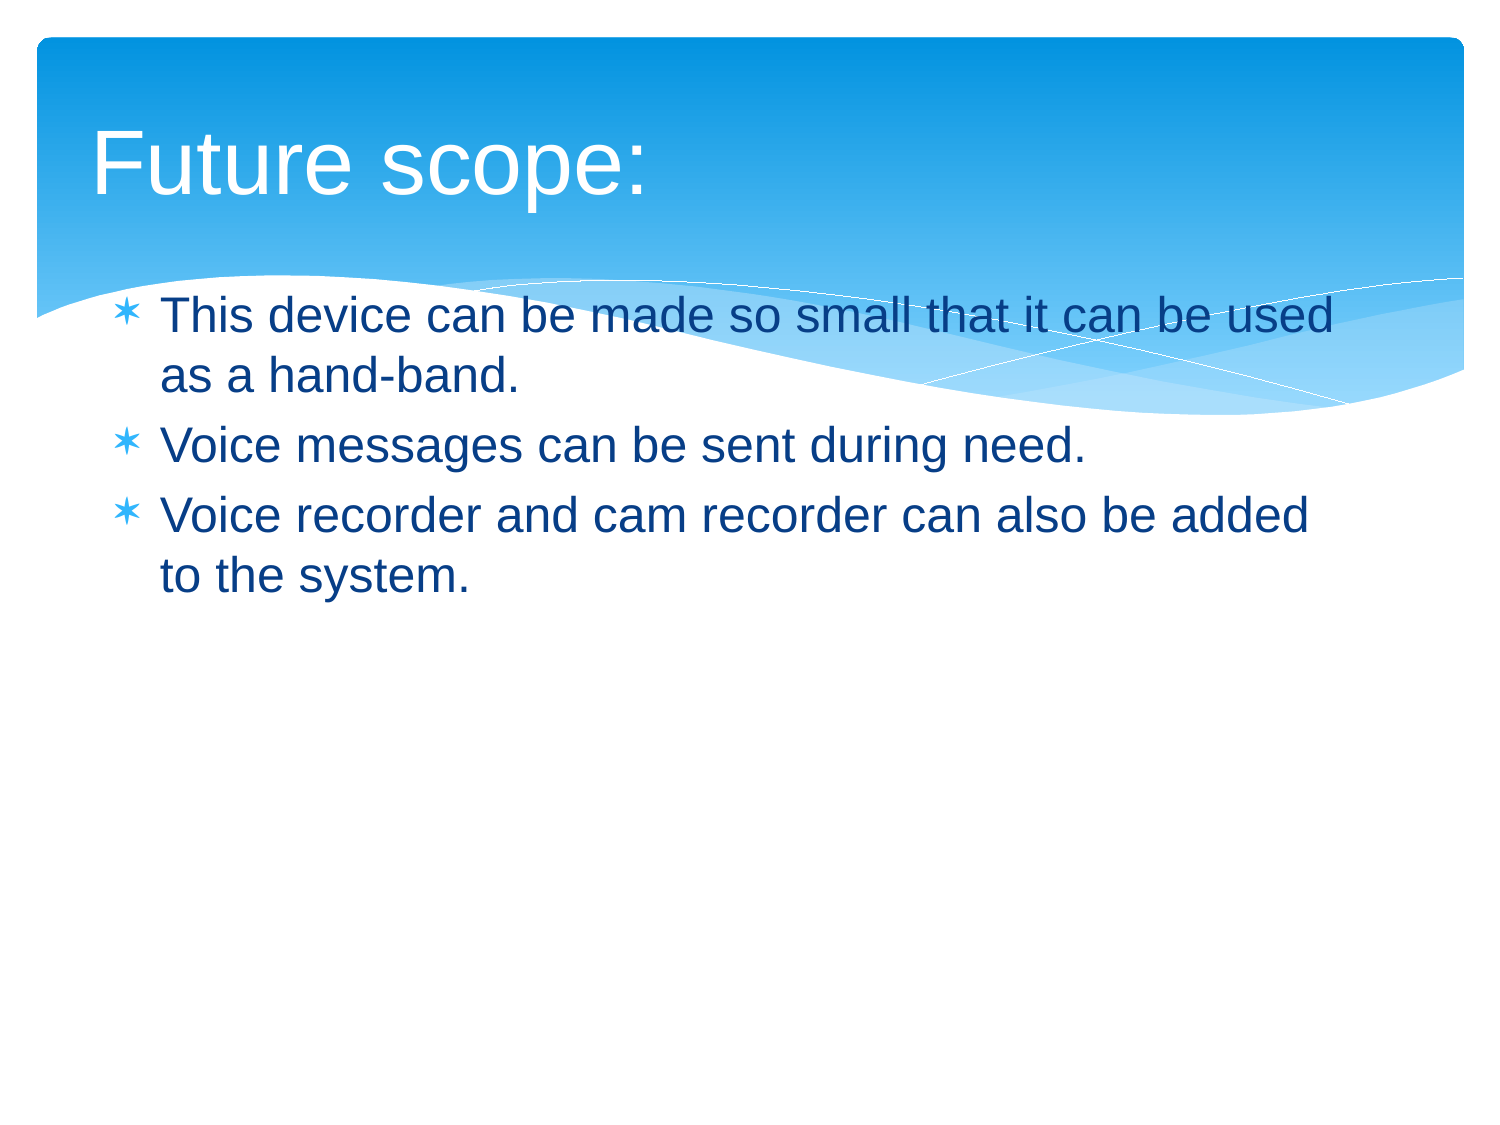

# Future scope:
This device can be made so small that it can be used as a hand-band.
Voice messages can be sent during need.
Voice recorder and cam recorder can also be added to the system.